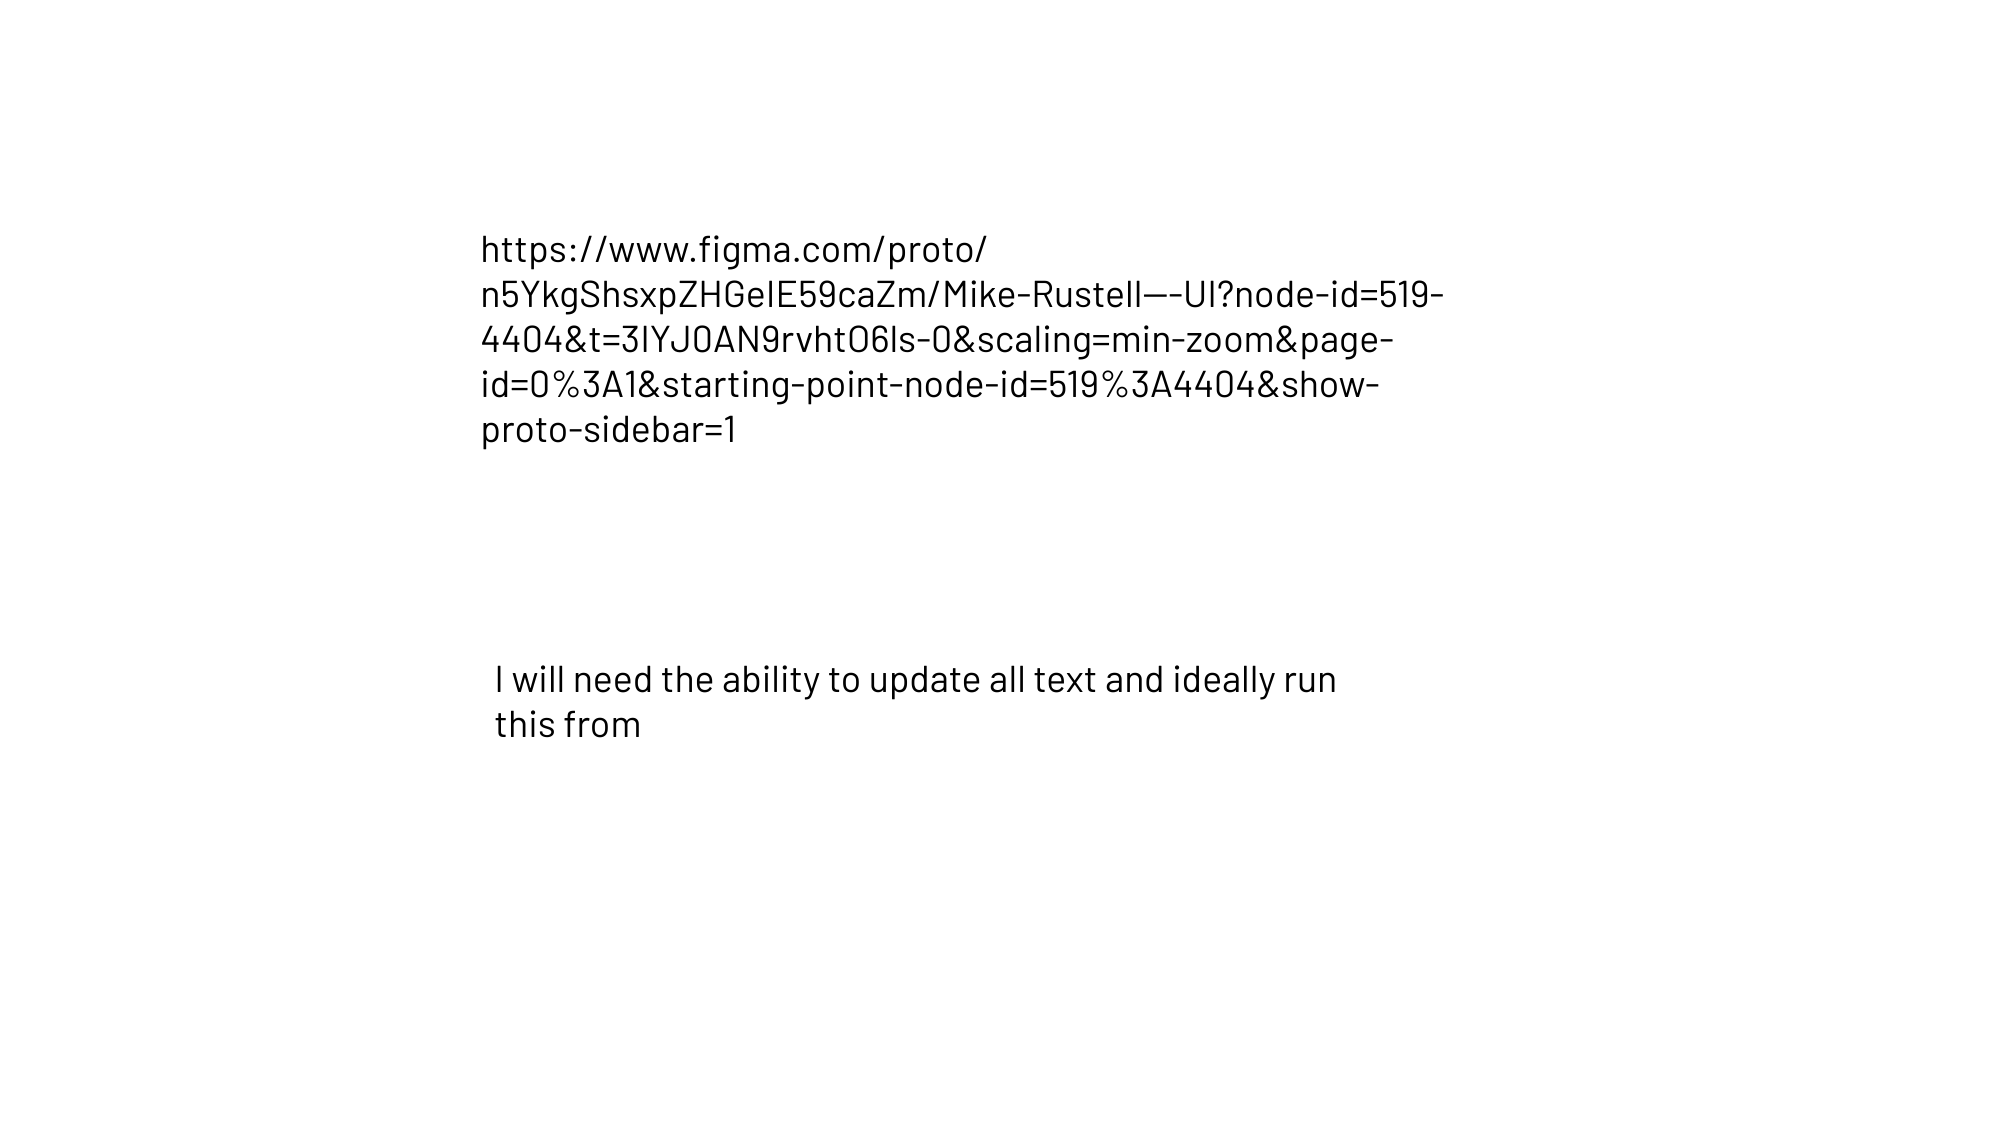

https://www.figma.com/proto/n5YkgShsxpZHGeIE59caZm/Mike-Rustell---UI?node-id=519-4404&t=3IYJ0AN9rvhtO6ls-0&scaling=min-zoom&page-id=0%3A1&starting-point-node-id=519%3A4404&show-proto-sidebar=1
I will need the ability to update all text and ideally run this from